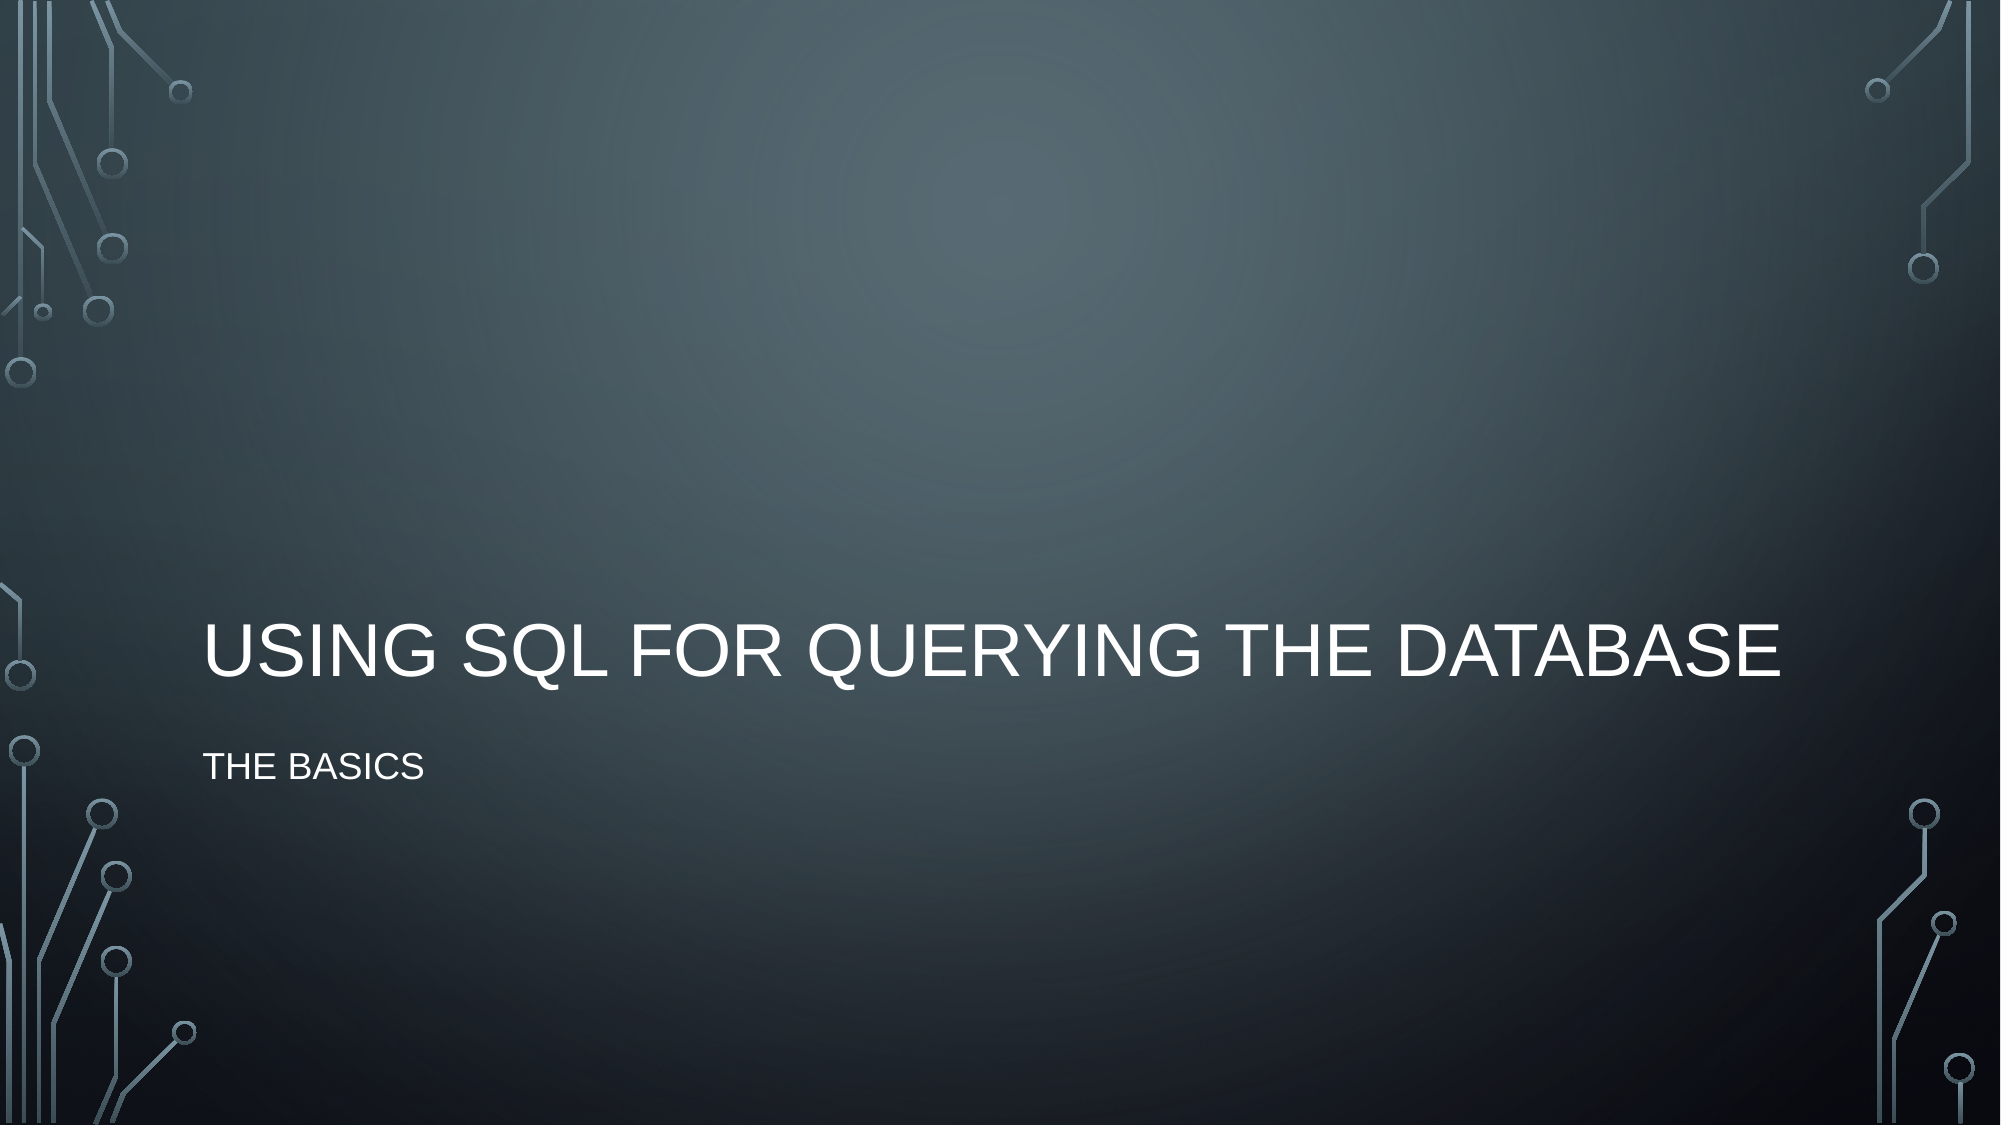

# Using SQL for querying the database
The basics